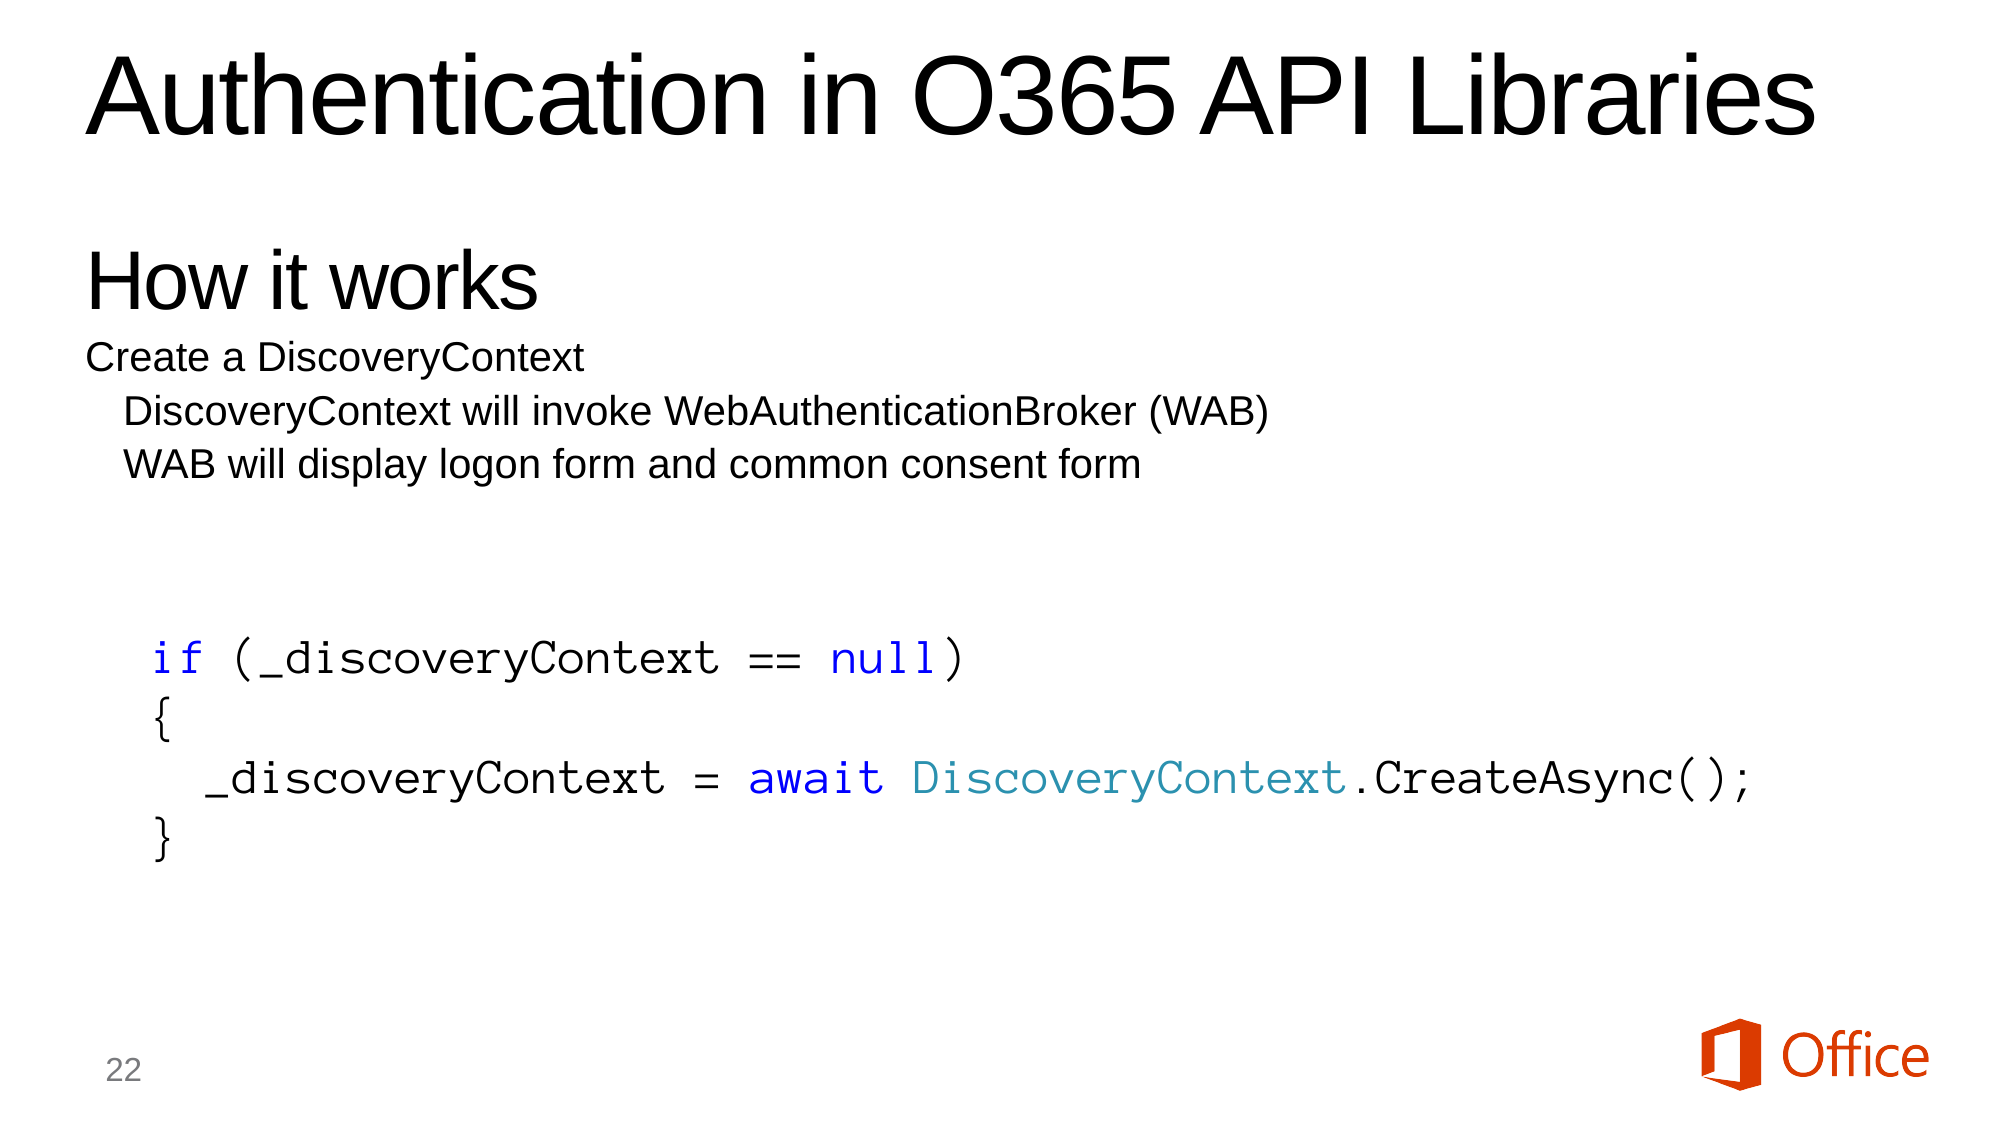

# Authentication in O365 API Libraries
How it works
Create a DiscoveryContext
DiscoveryContext will invoke WebAuthenticationBroker (WAB)
WAB will display logon form and common consent form
if (_discoveryContext == null)
{
  _discoveryContext = await DiscoveryContext.CreateAsync();
}

22